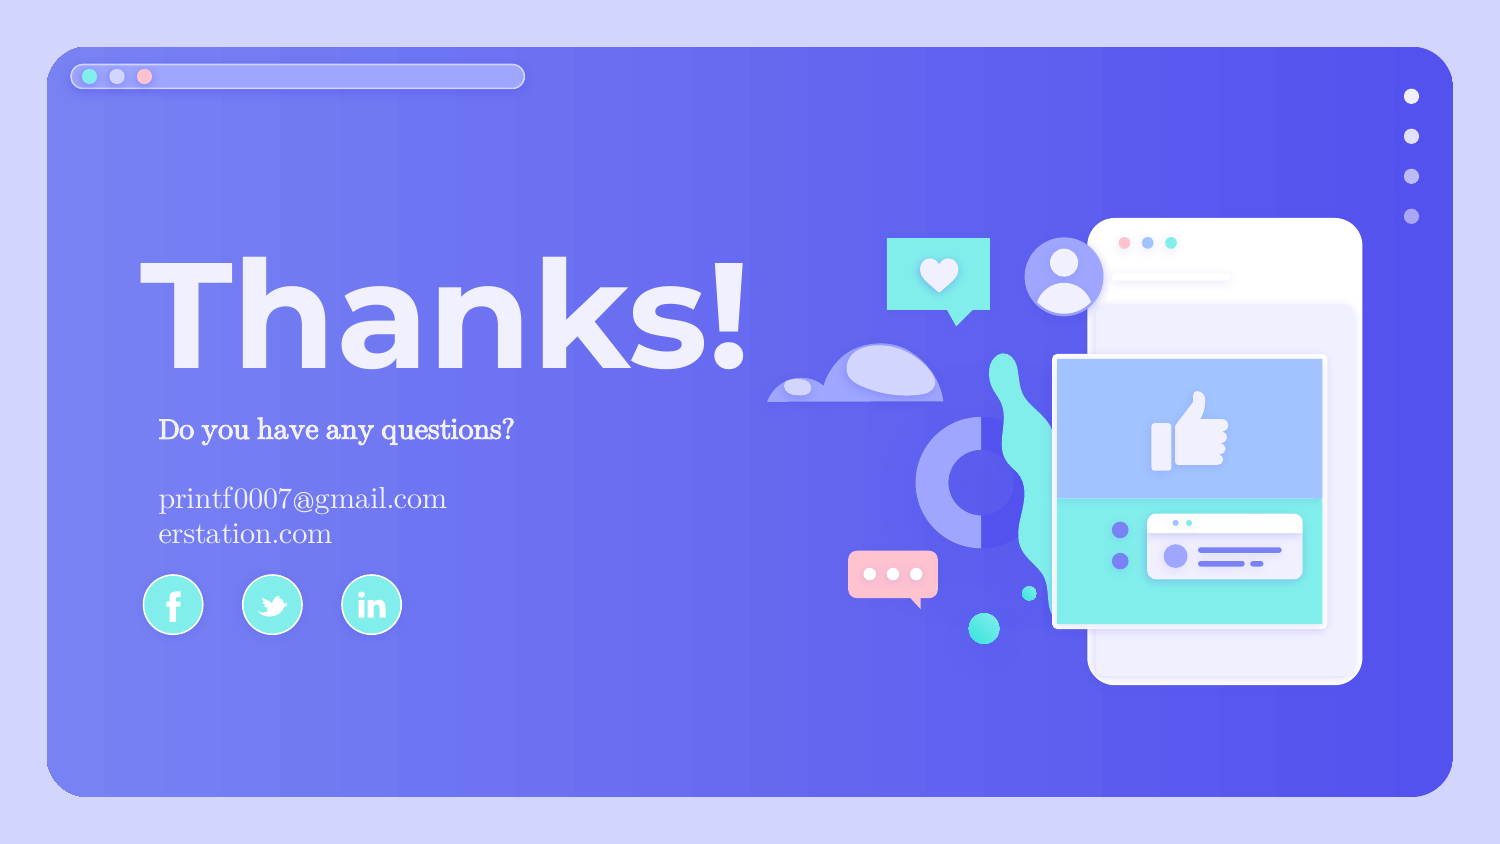

Thanks!

Do you have any questions?

printf0007@gmail.com
erstation.com